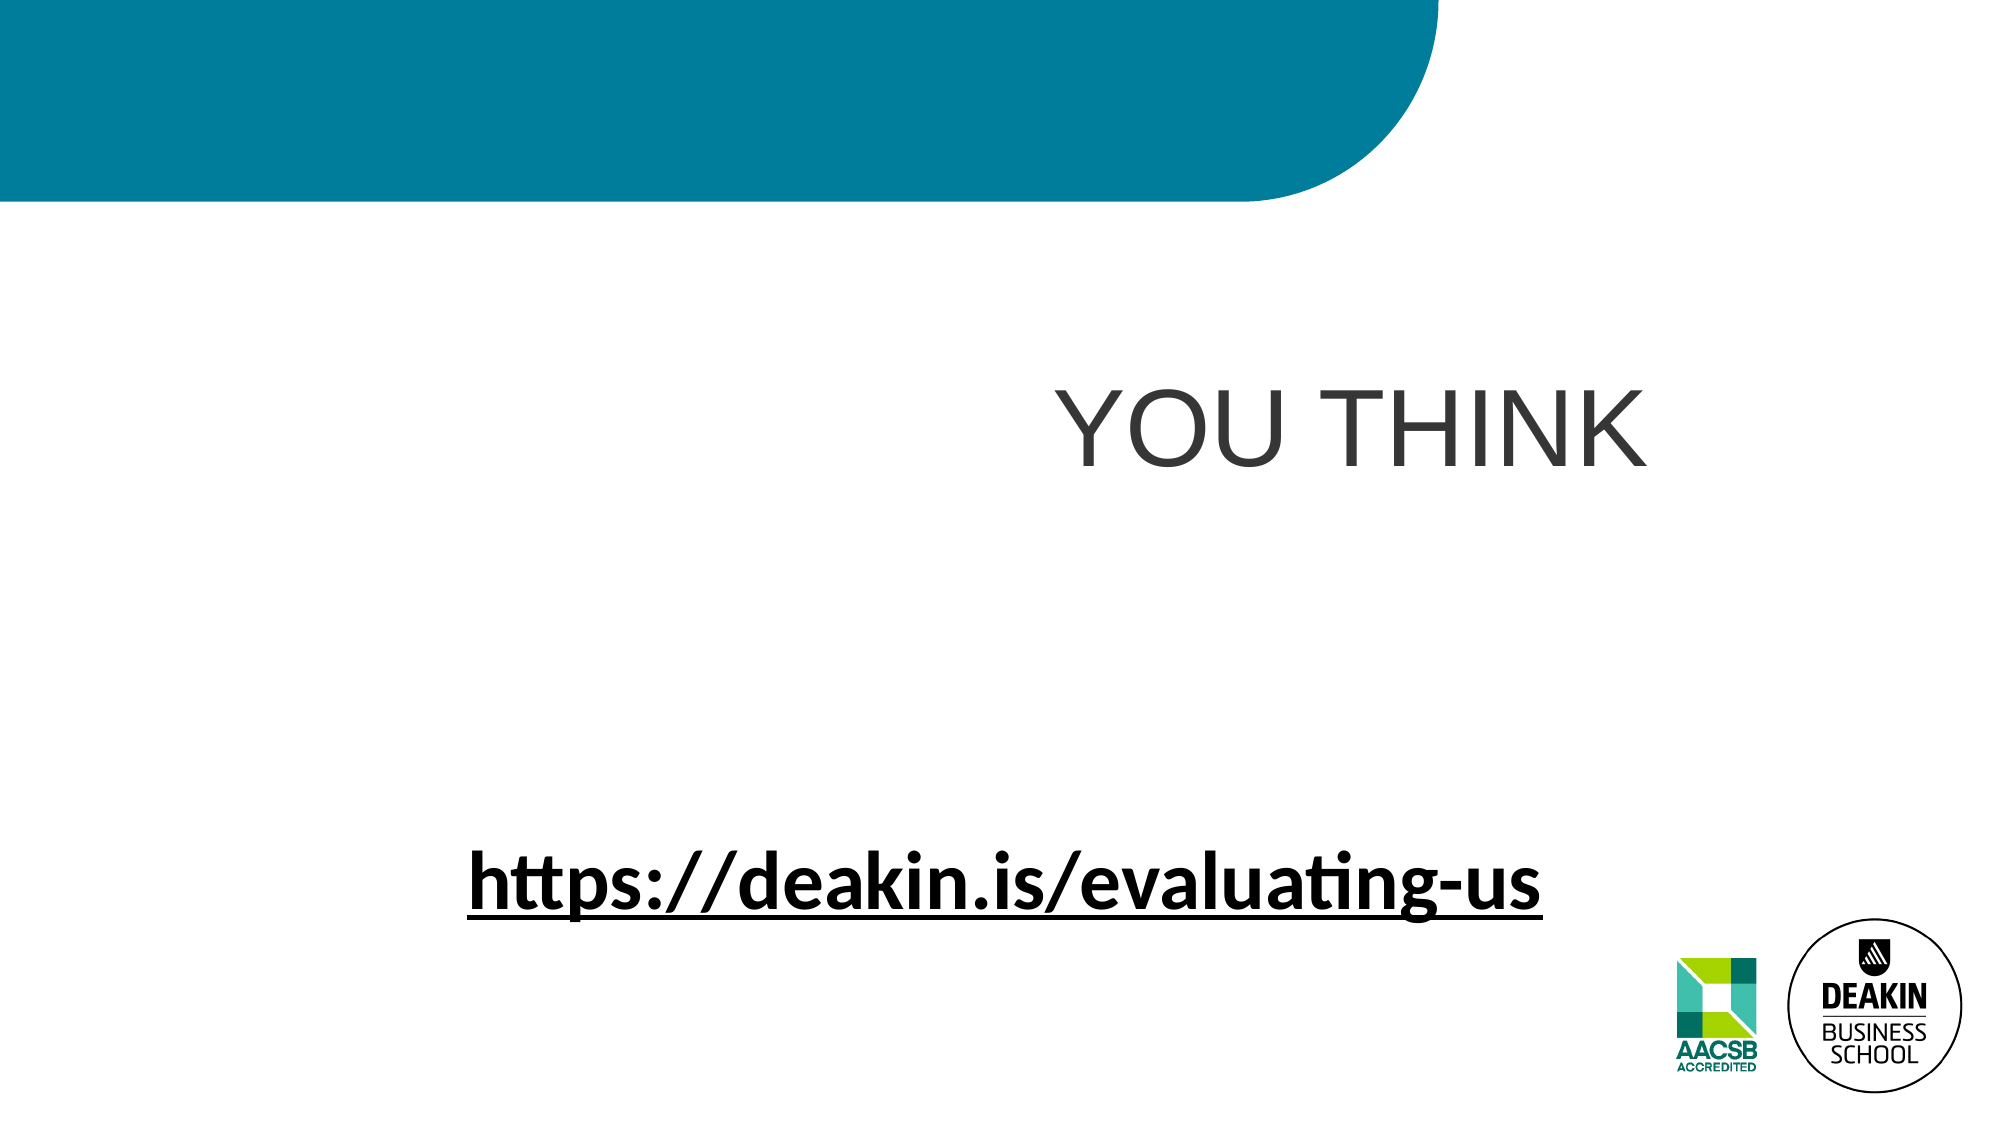

TELL US WHAT YOU THINK
WE’LL LISTEN
 https://deakin.is/evaluating-us